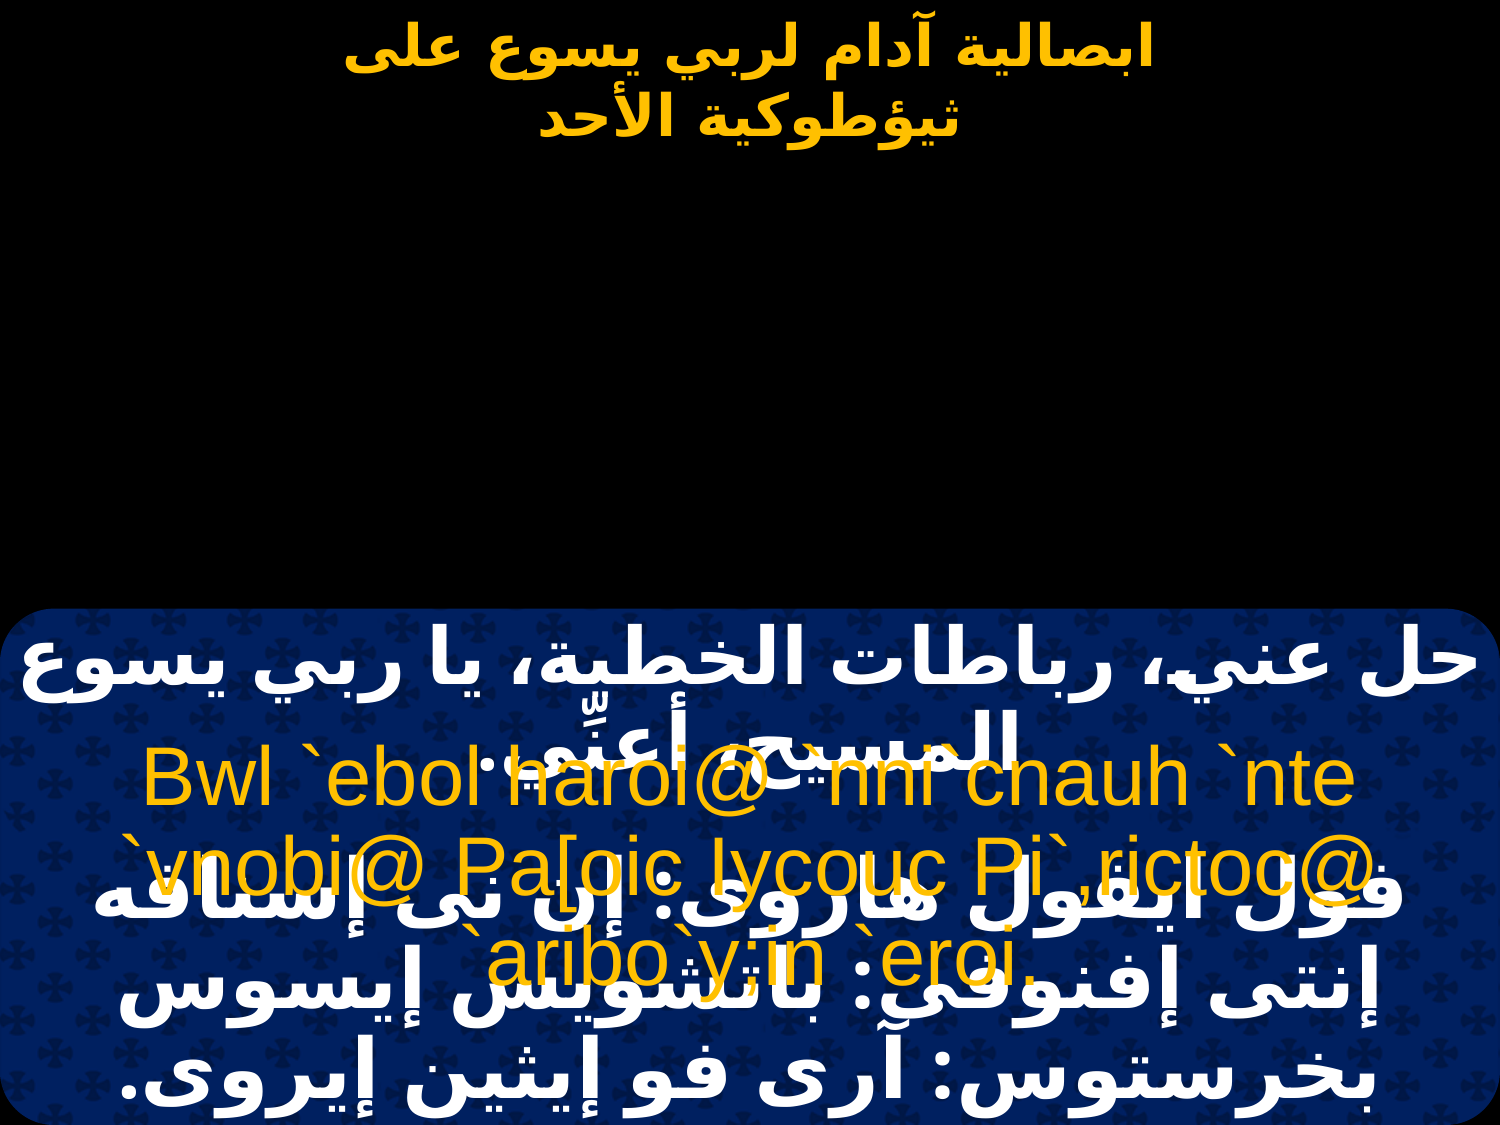

#
حل عني، رباطات الخطية، يا ربي يسوع المسيح، أعنِّي.
Bwl `ebol haroi@ `nni`cnauh `nte `vnobi@ Pa[oic Iycouc Pi`,rictoc@ `aribo`y;in `eroi.
فول ايفول هاروى: إن نى إسنافه إنتى إفنوفى: باتشويس إيسوس بخرستوس: آرى فو إيثين إيروى.